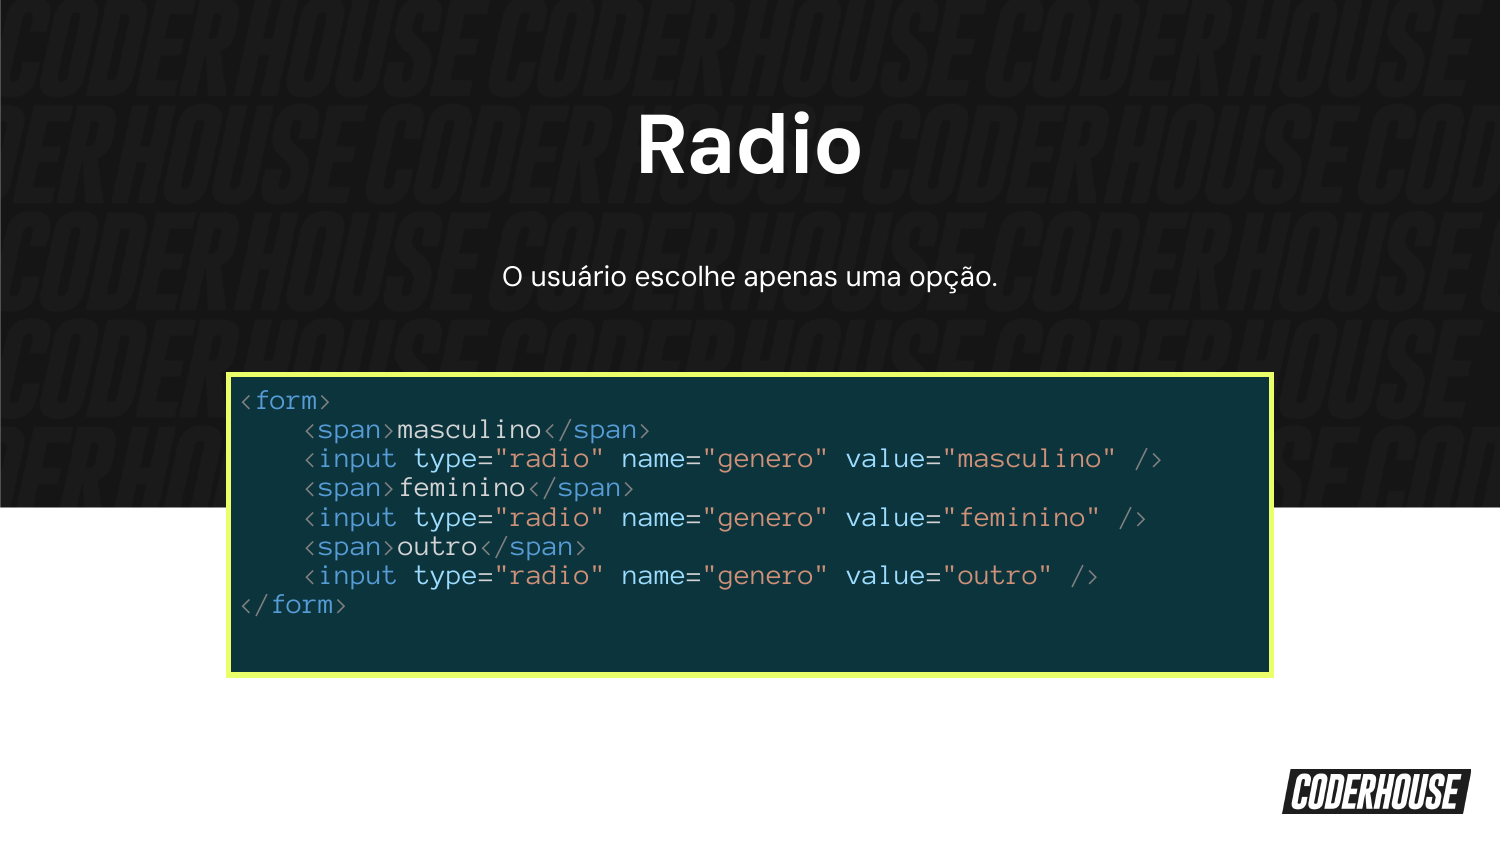

Radio
O usuário escolhe apenas uma opção.

| <form>     <span>masculino</span>     <input type="radio" name="genero" value="masculino" />     <span>feminino</span>     <input type="radio" name="genero" value="feminino" />     <span>outro</span>     <input type="radio" name="genero" value="outro" /> </form> |
| --- |